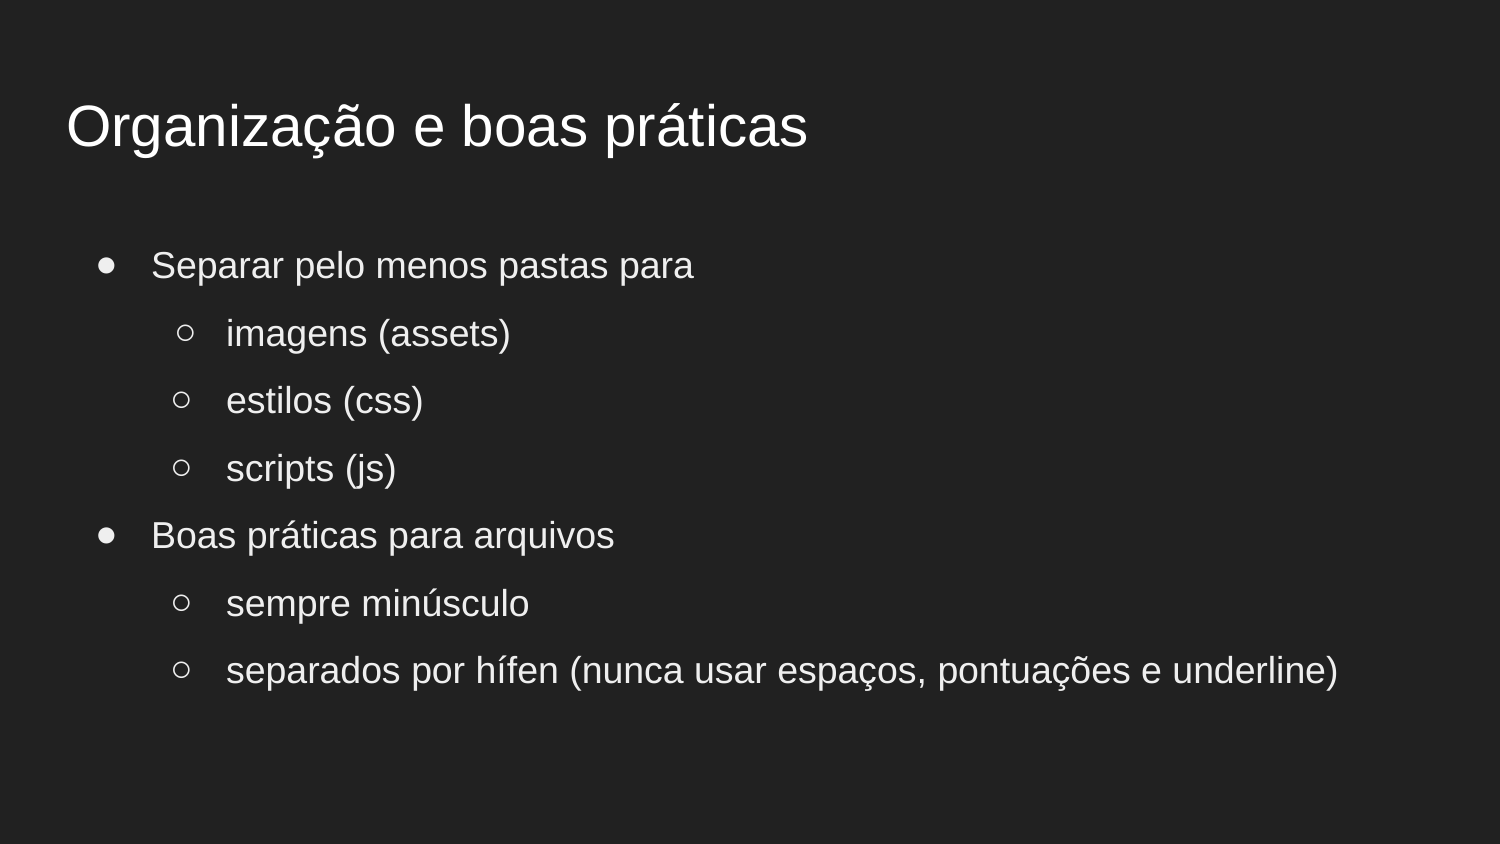

Organização e boas práticas

Separar pelo menos pastas para
imagens (assets)
estilos (css)
scripts (js)
Boas práticas para arquivos
sempre minúsculo
separados por hífen (nunca usar espaços, pontuações e underline)